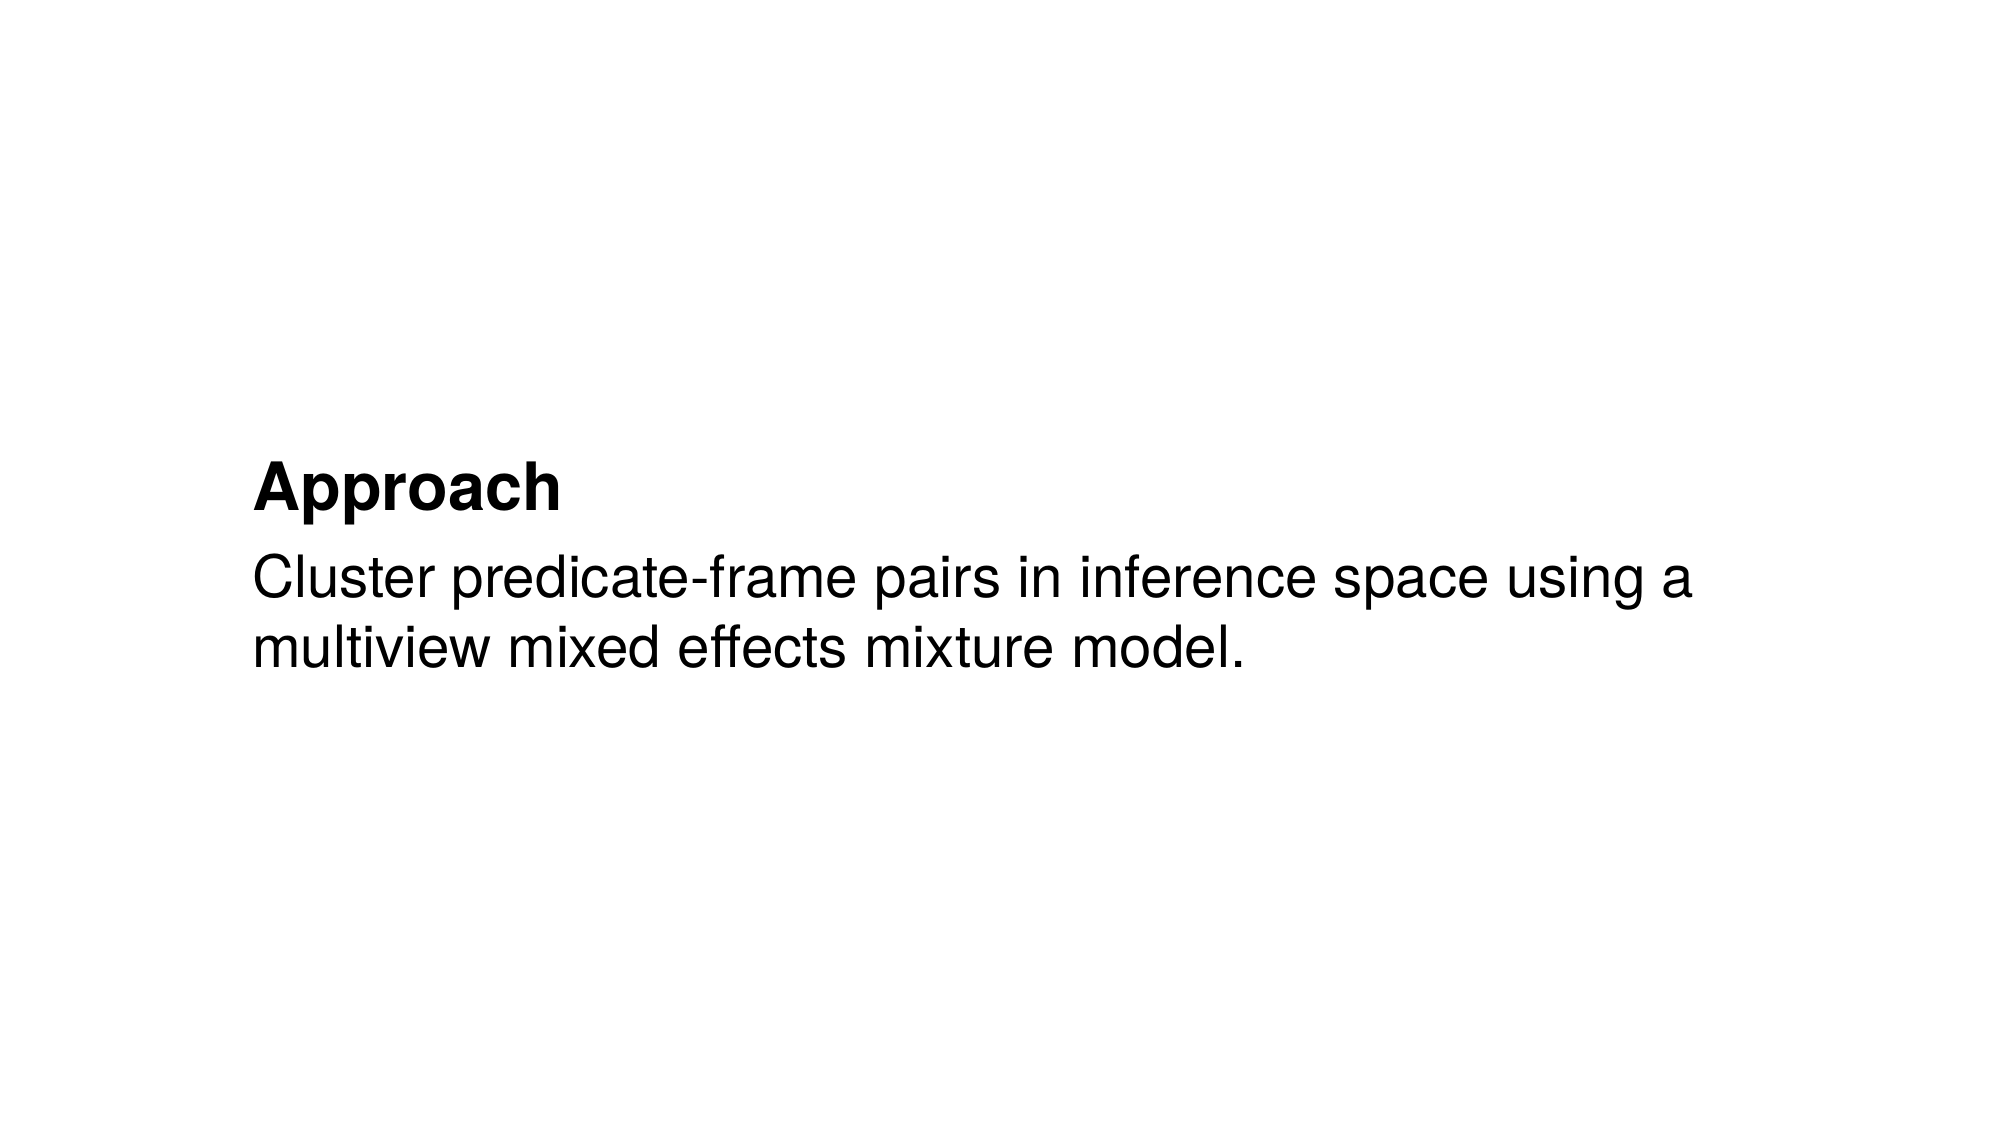

Approach
Cluster predicate-frame pairs in inference space using a multiview mixed effects mixture model.